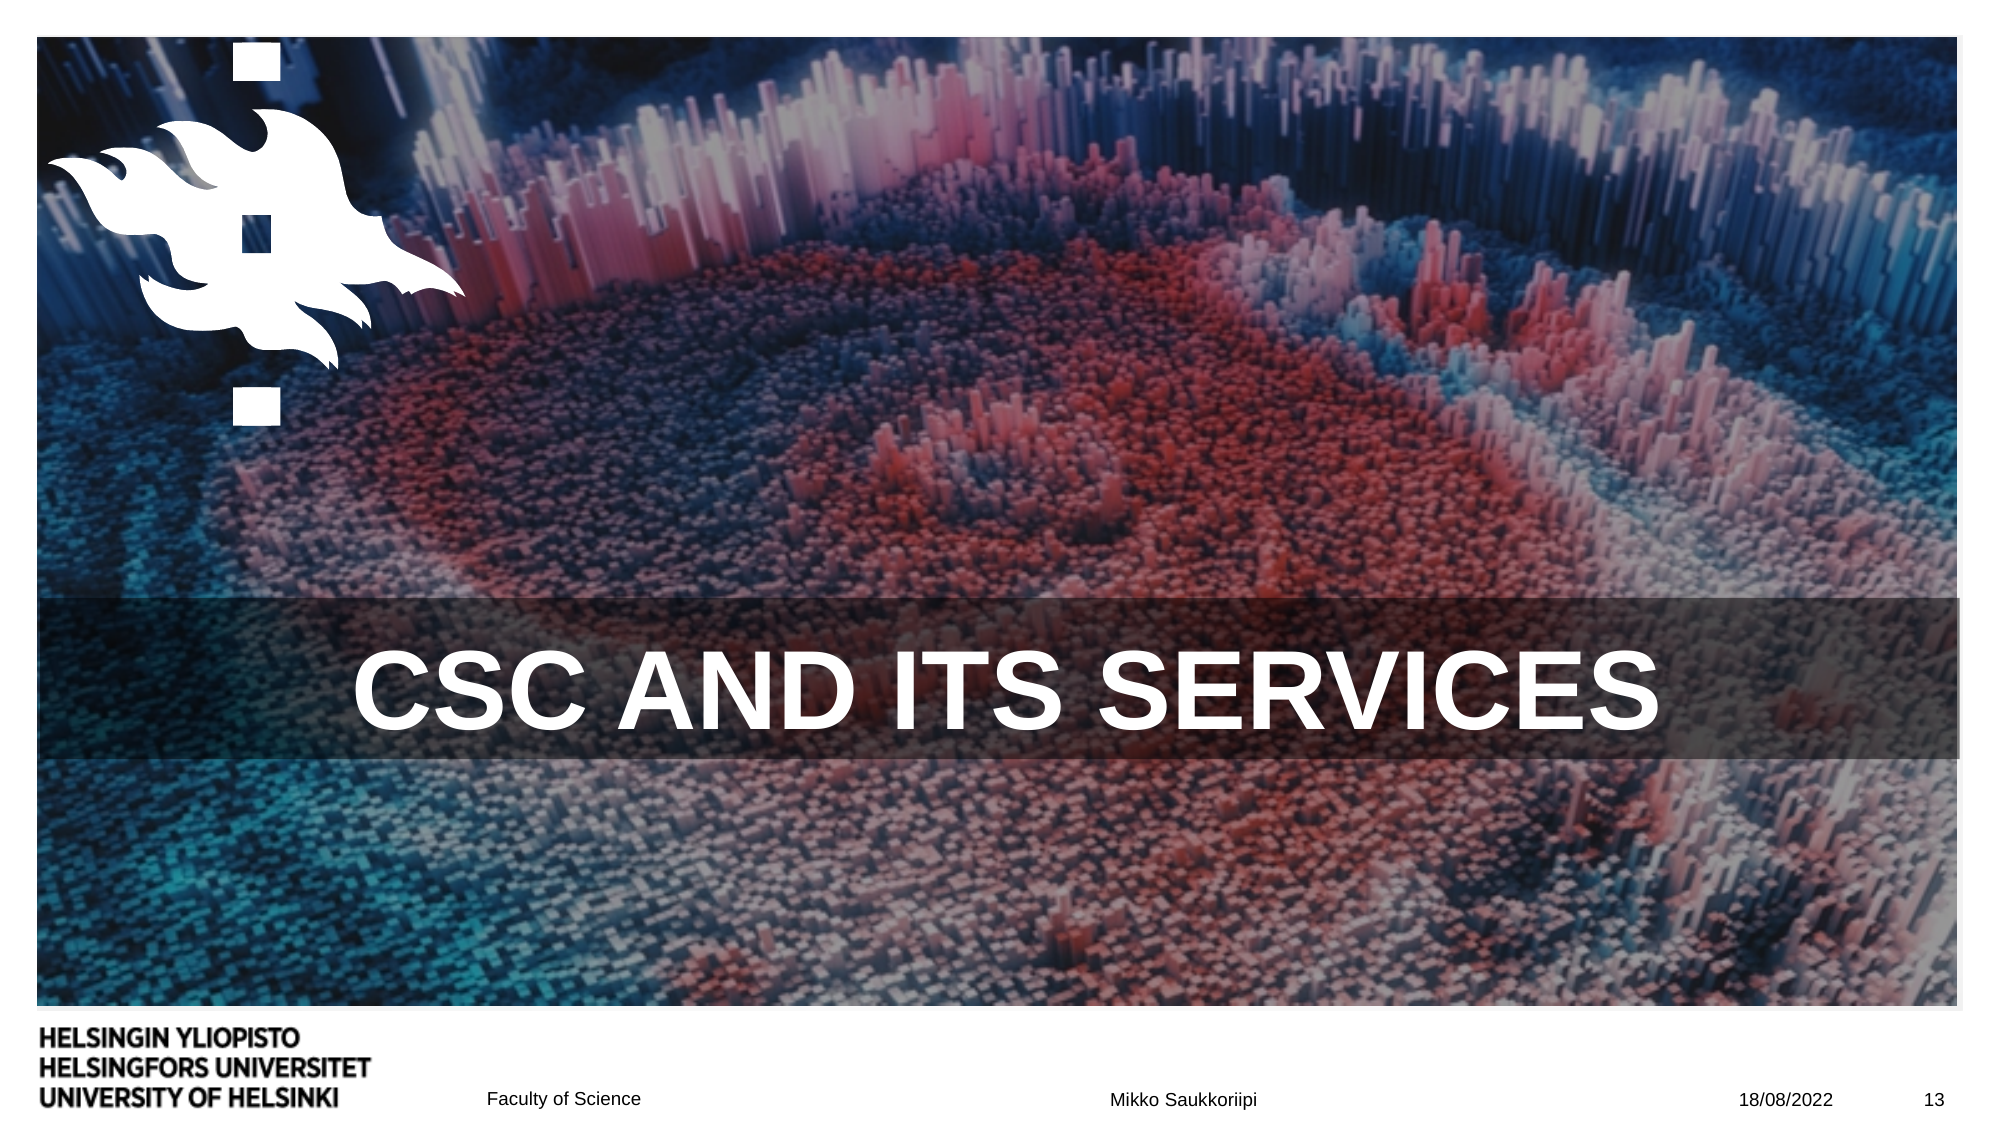

# CSC and its services

18/08/2022
13
Mikko Saukkoriipi